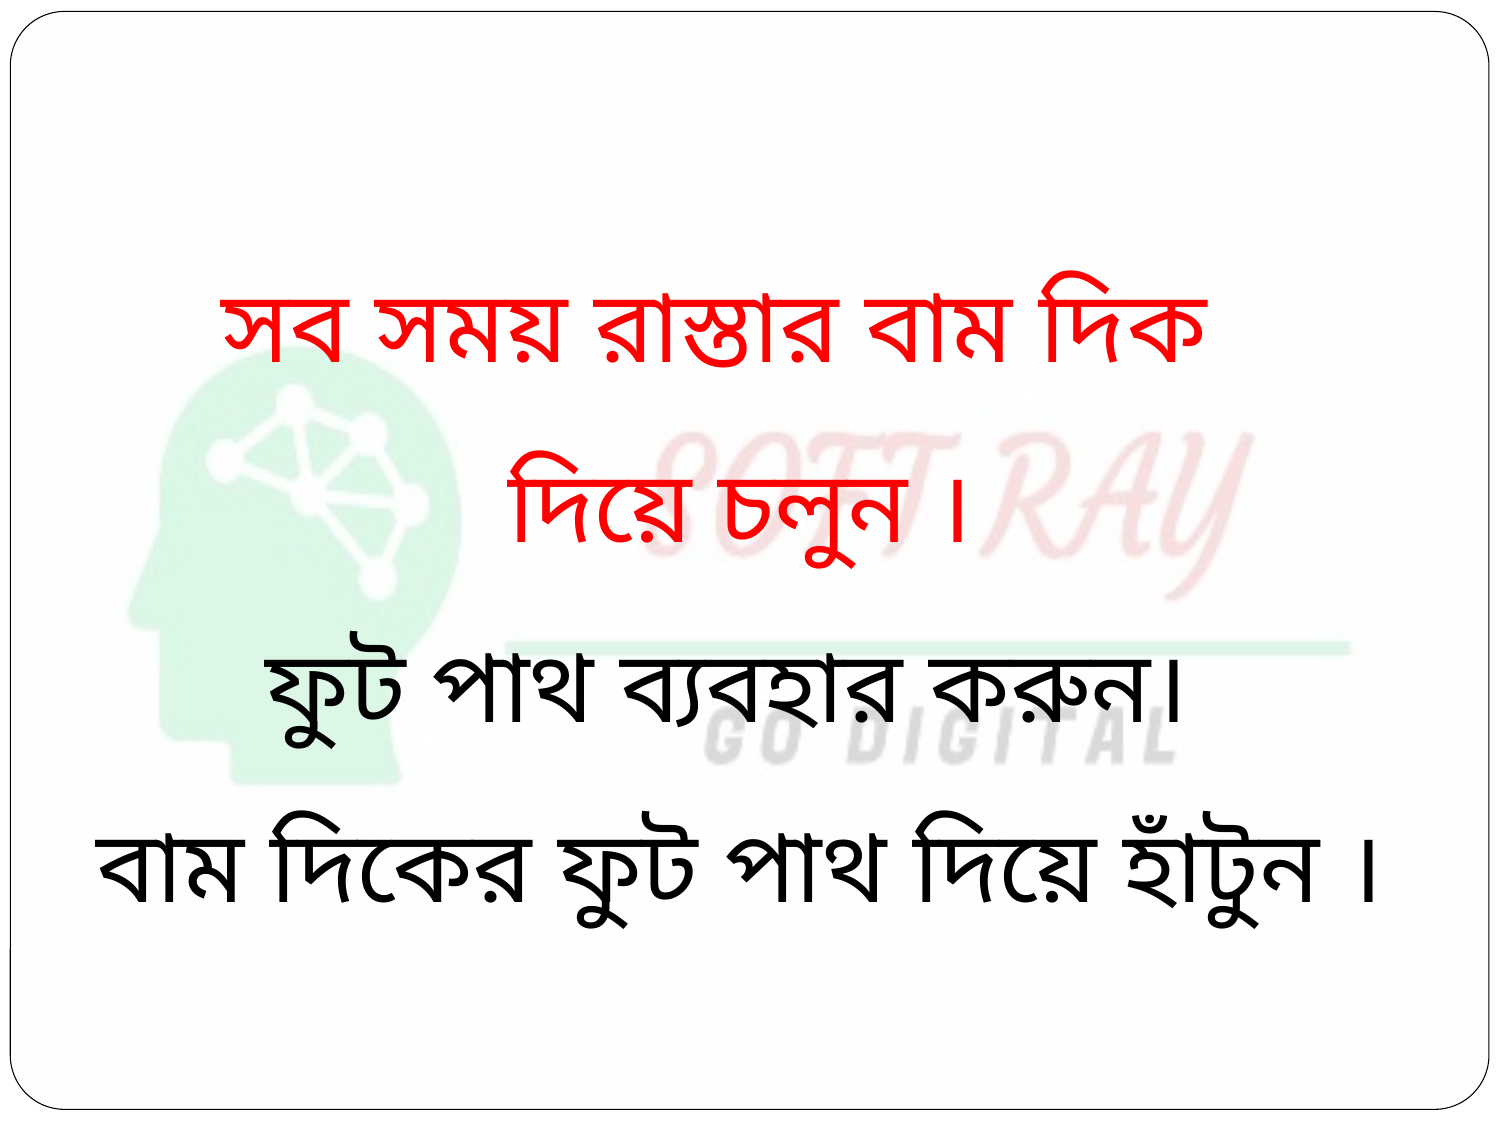

সব সময় রাস্তার বাম দিক
 দিয়ে চলুন ।
ফুট পাথ ব্যবহার করুন।
 বাম দিকের ফুট পাথ দিয়ে হাঁটুন ।